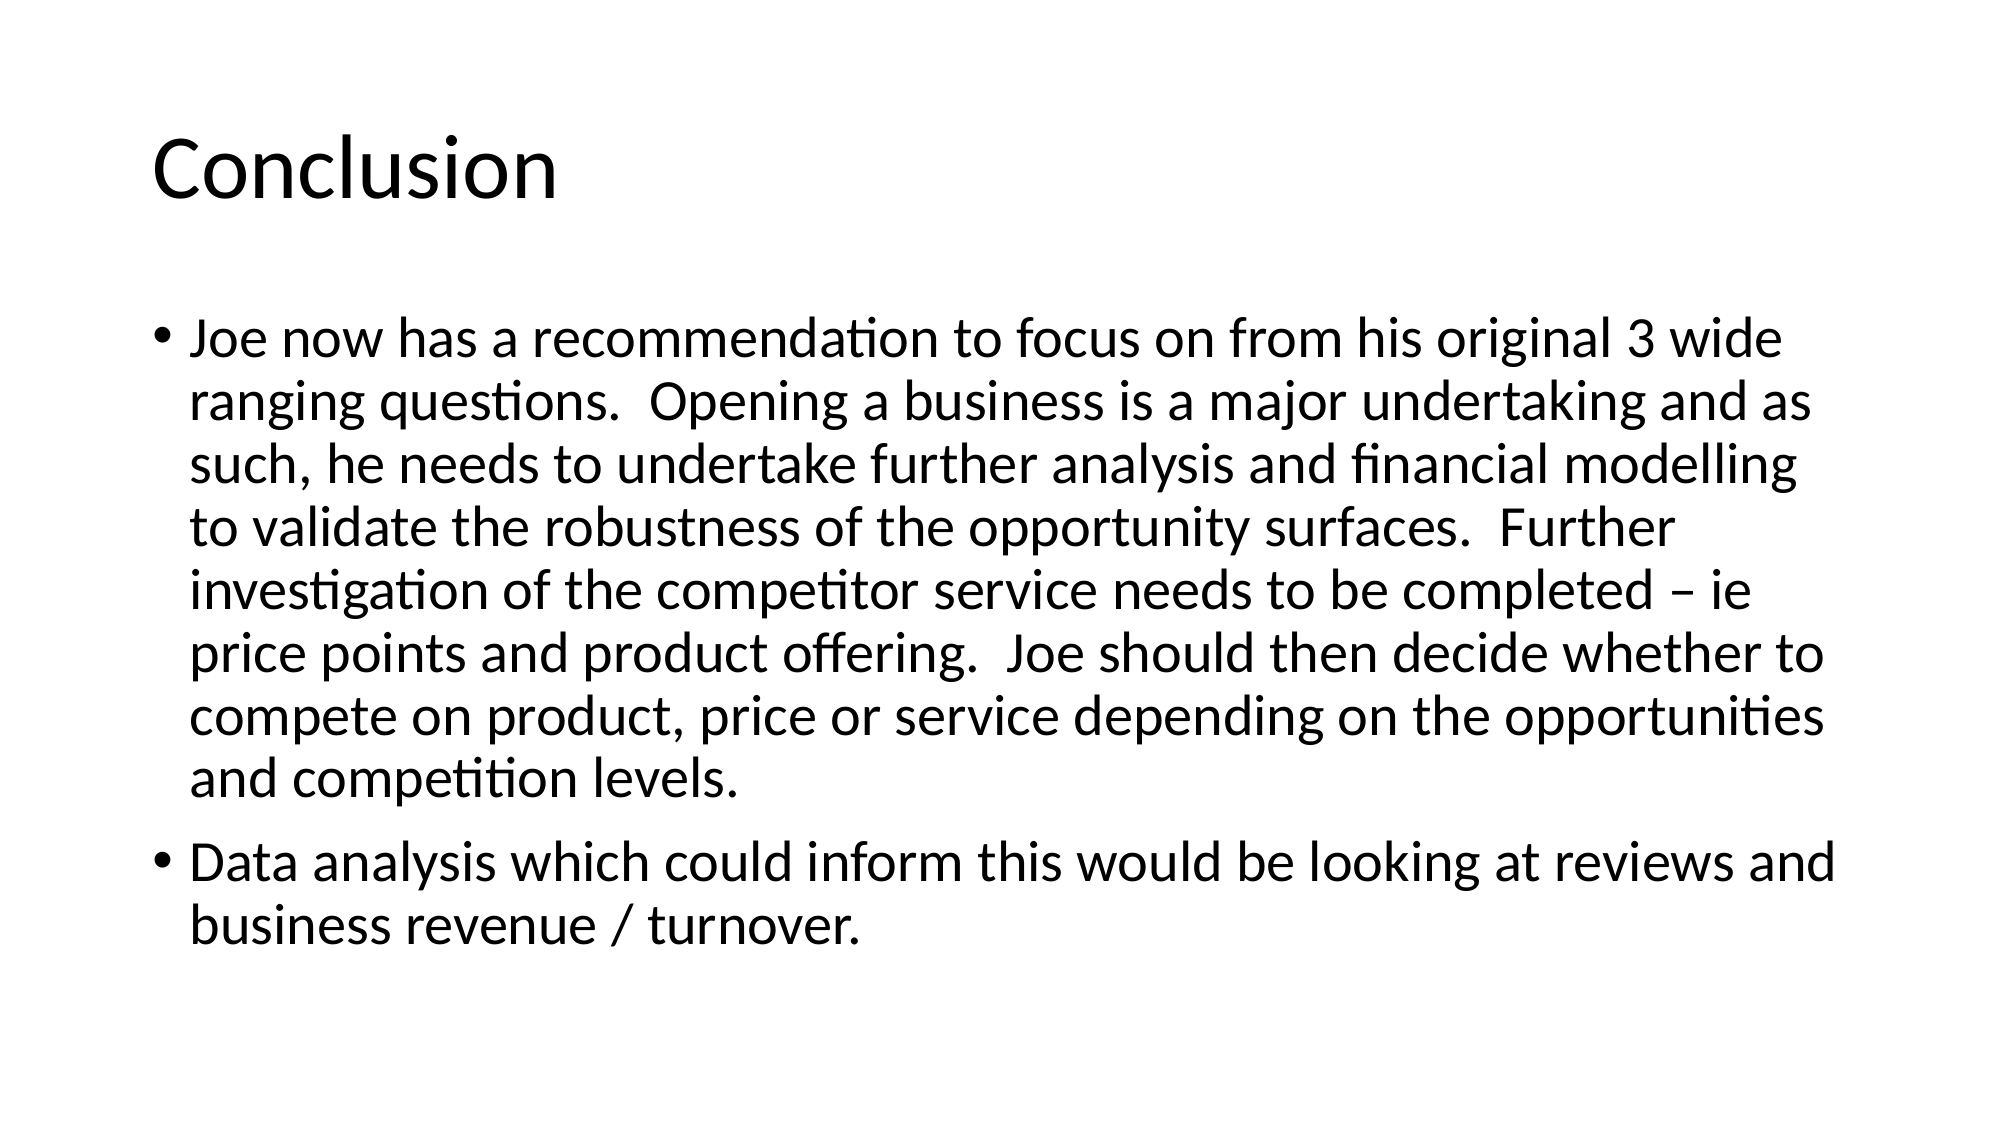

# Conclusion
Joe now has a recommendation to focus on from his original 3 wide ranging questions.  Opening a business is a major undertaking and as such, he needs to undertake further analysis and financial modelling to validate the robustness of the opportunity surfaces.  Further investigation of the competitor service needs to be completed – ie price points and product offering.  Joe should then decide whether to compete on product, price or service depending on the opportunities and competition levels.
Data analysis which could inform this would be looking at reviews and business revenue / turnover.